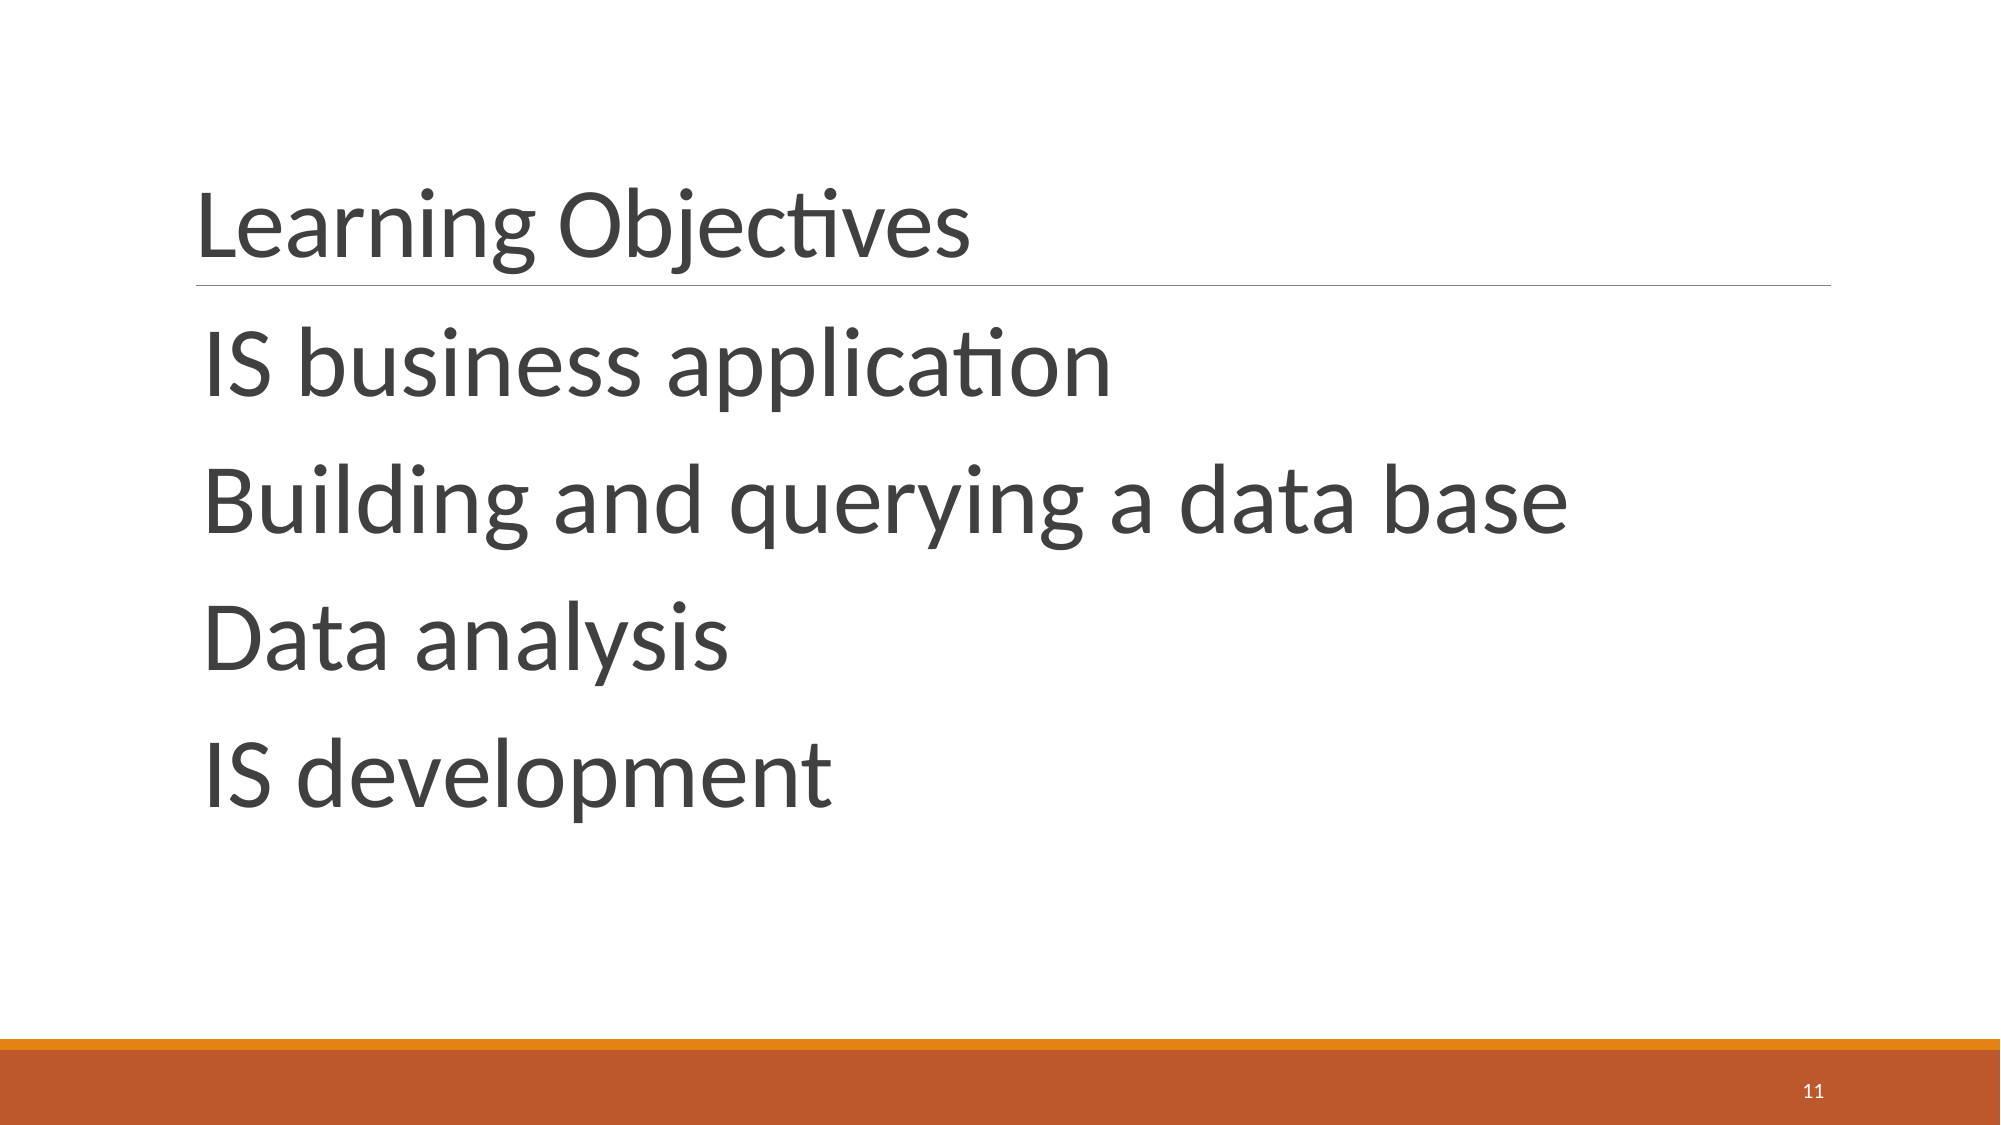

# Learning Objectives
IS business application
Building and querying a data base
Data analysis
IS development
11